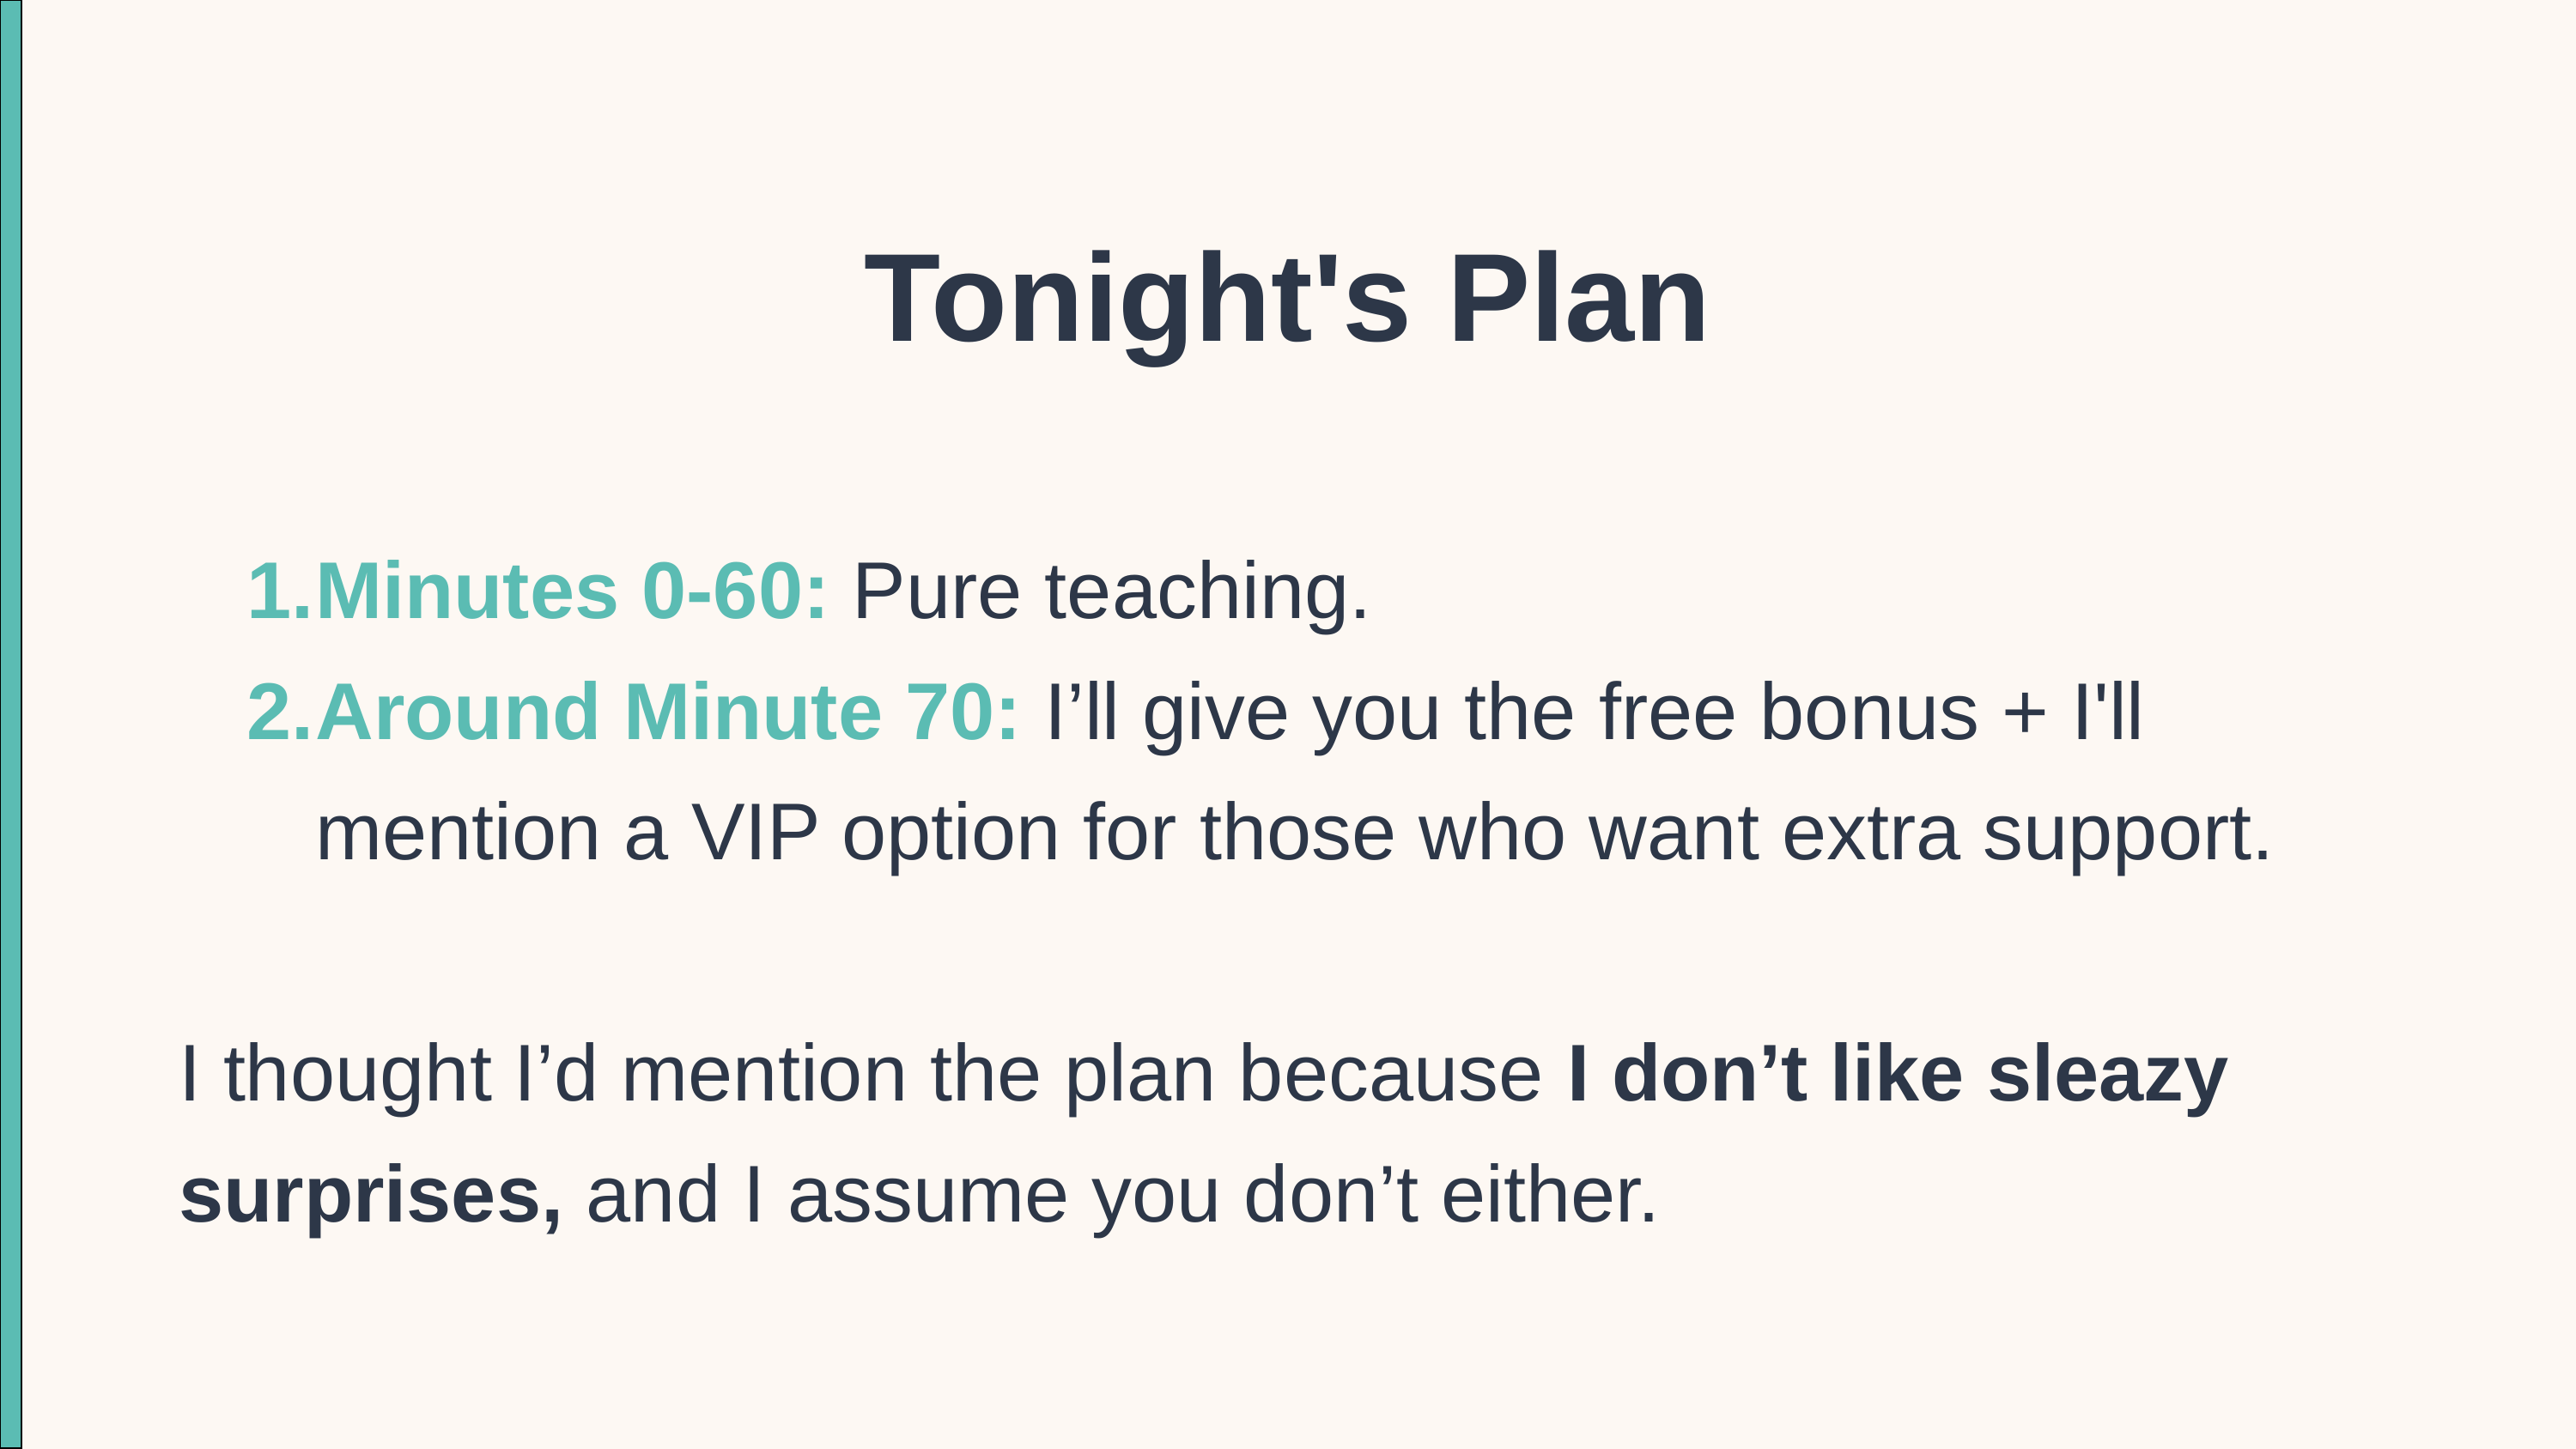

Tonight's Plan
Minutes 0-60: Pure teaching.
Around Minute 70: I’ll give you the free bonus + I'll mention a VIP option for those who want extra support.

I thought I’d mention the plan because I don’t like sleazy surprises, and I assume you don’t either.